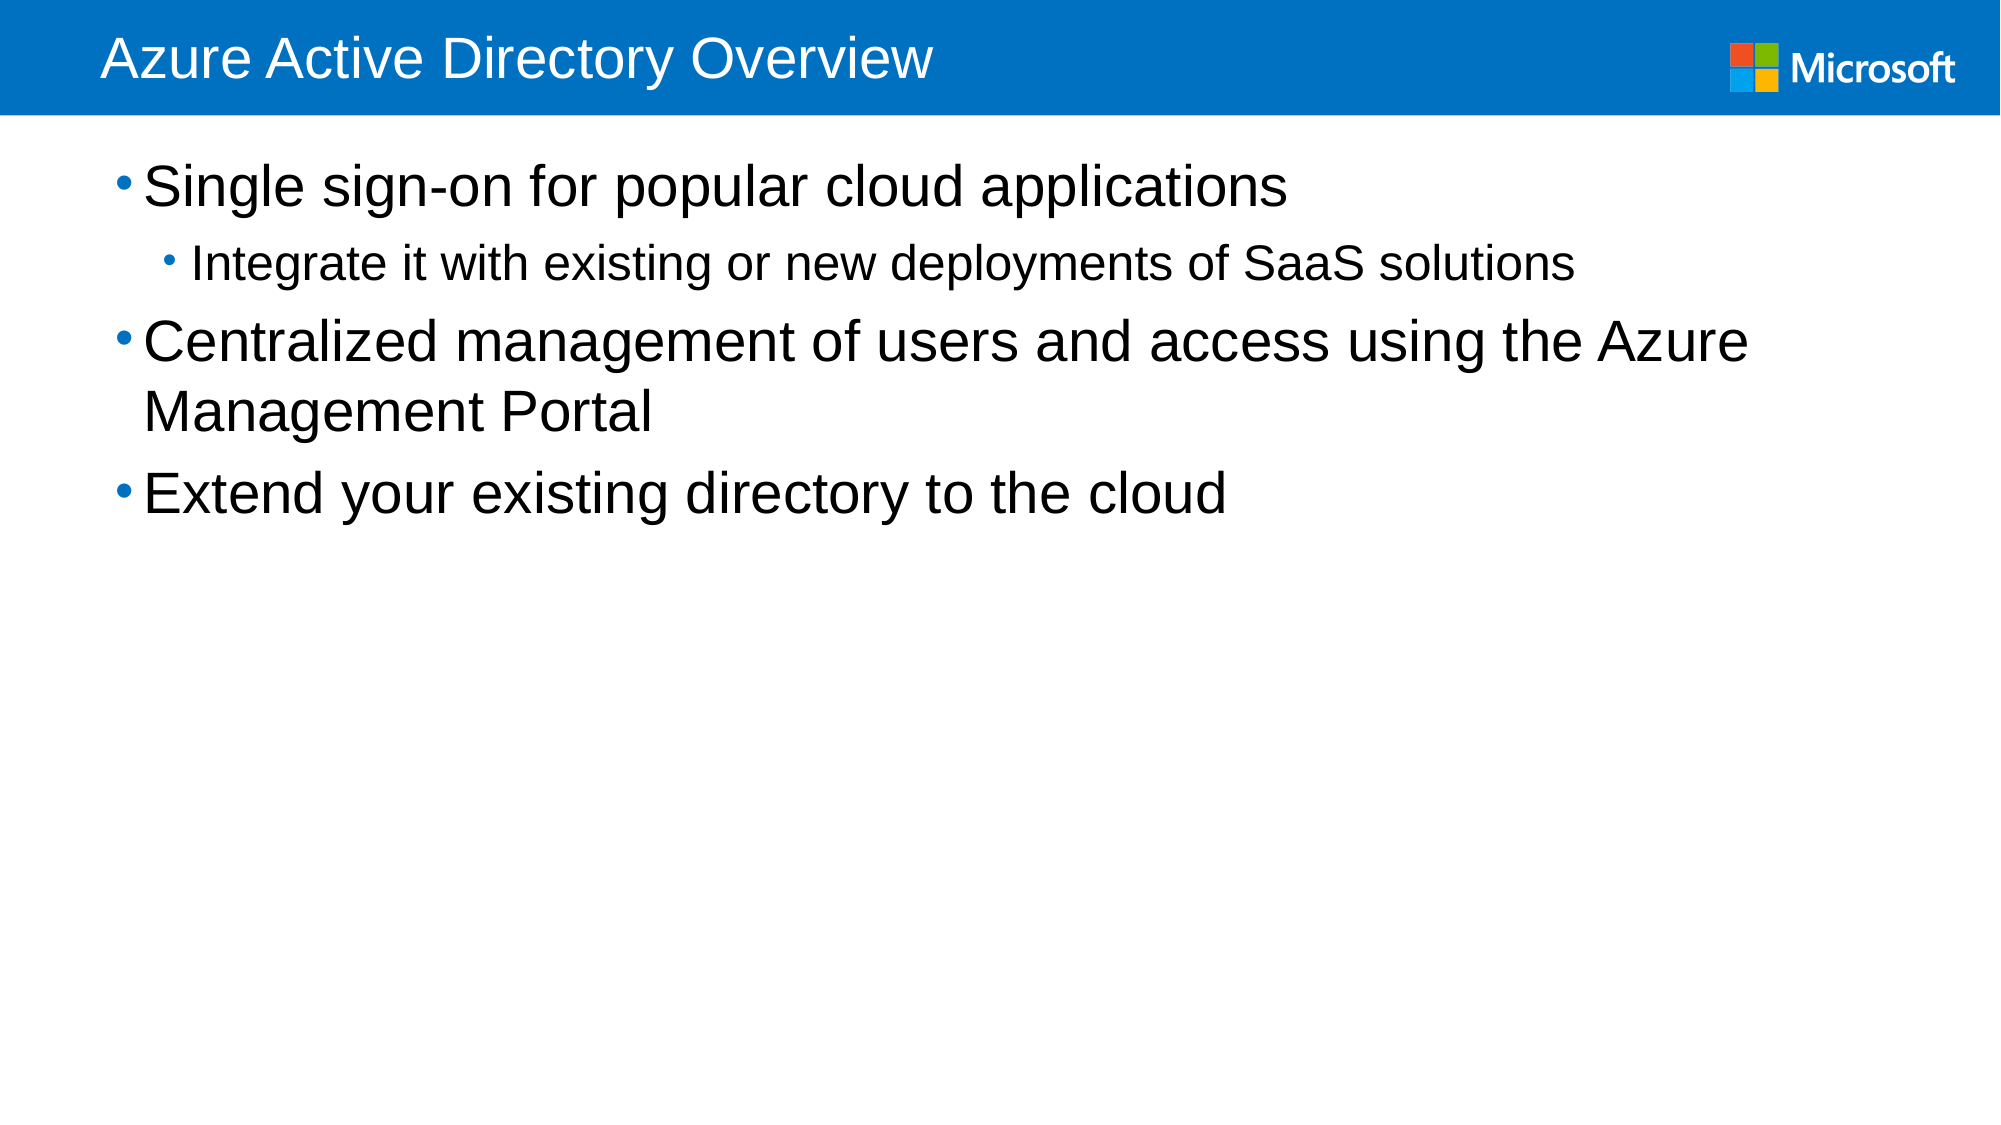

# Azure Active Directory Overview
Single sign-on for popular cloud applications
Integrate it with existing or new deployments of SaaS solutions
Centralized management of users and access using the Azure Management Portal
Extend your existing directory to the cloud